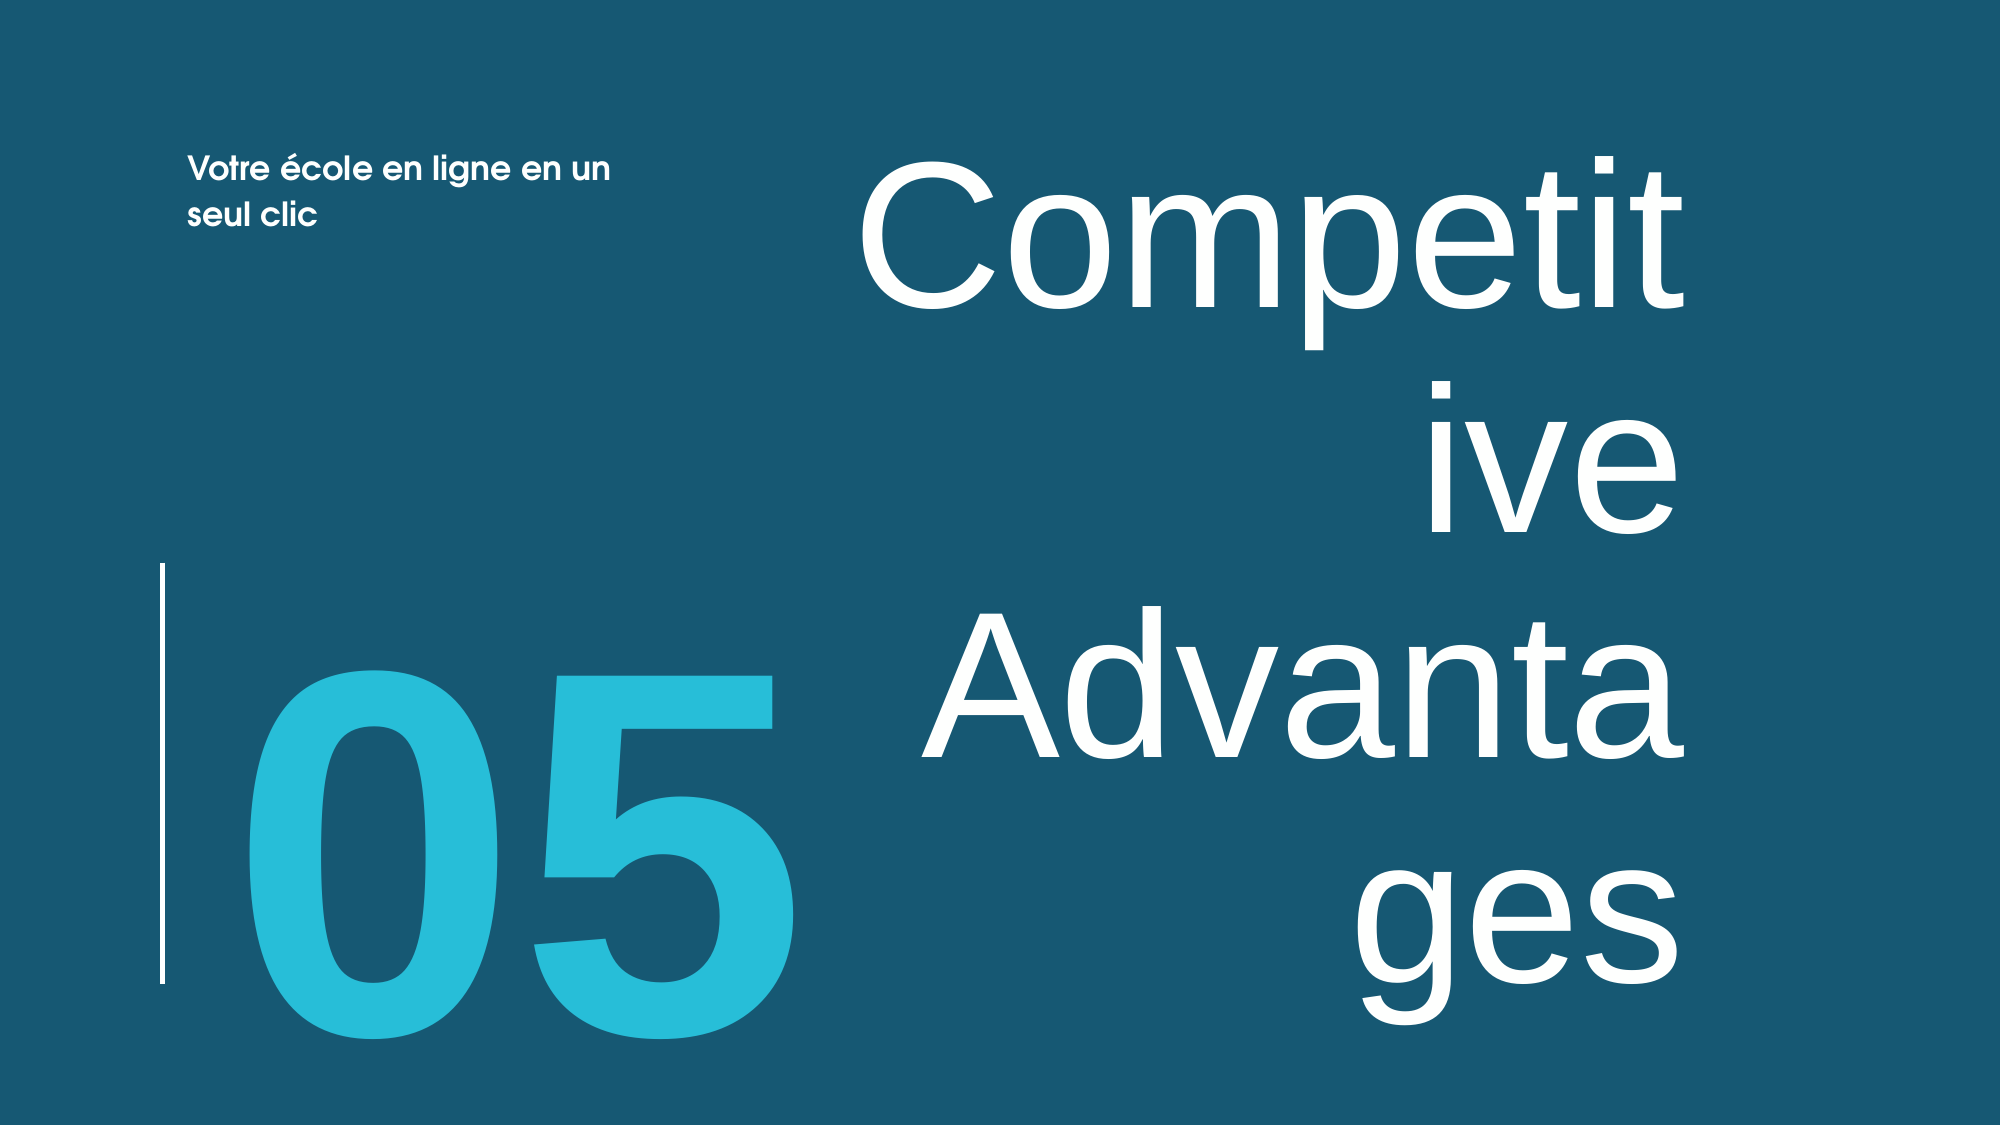

Votre école en ligne en un seul clic
# Competitive Advantages
05.